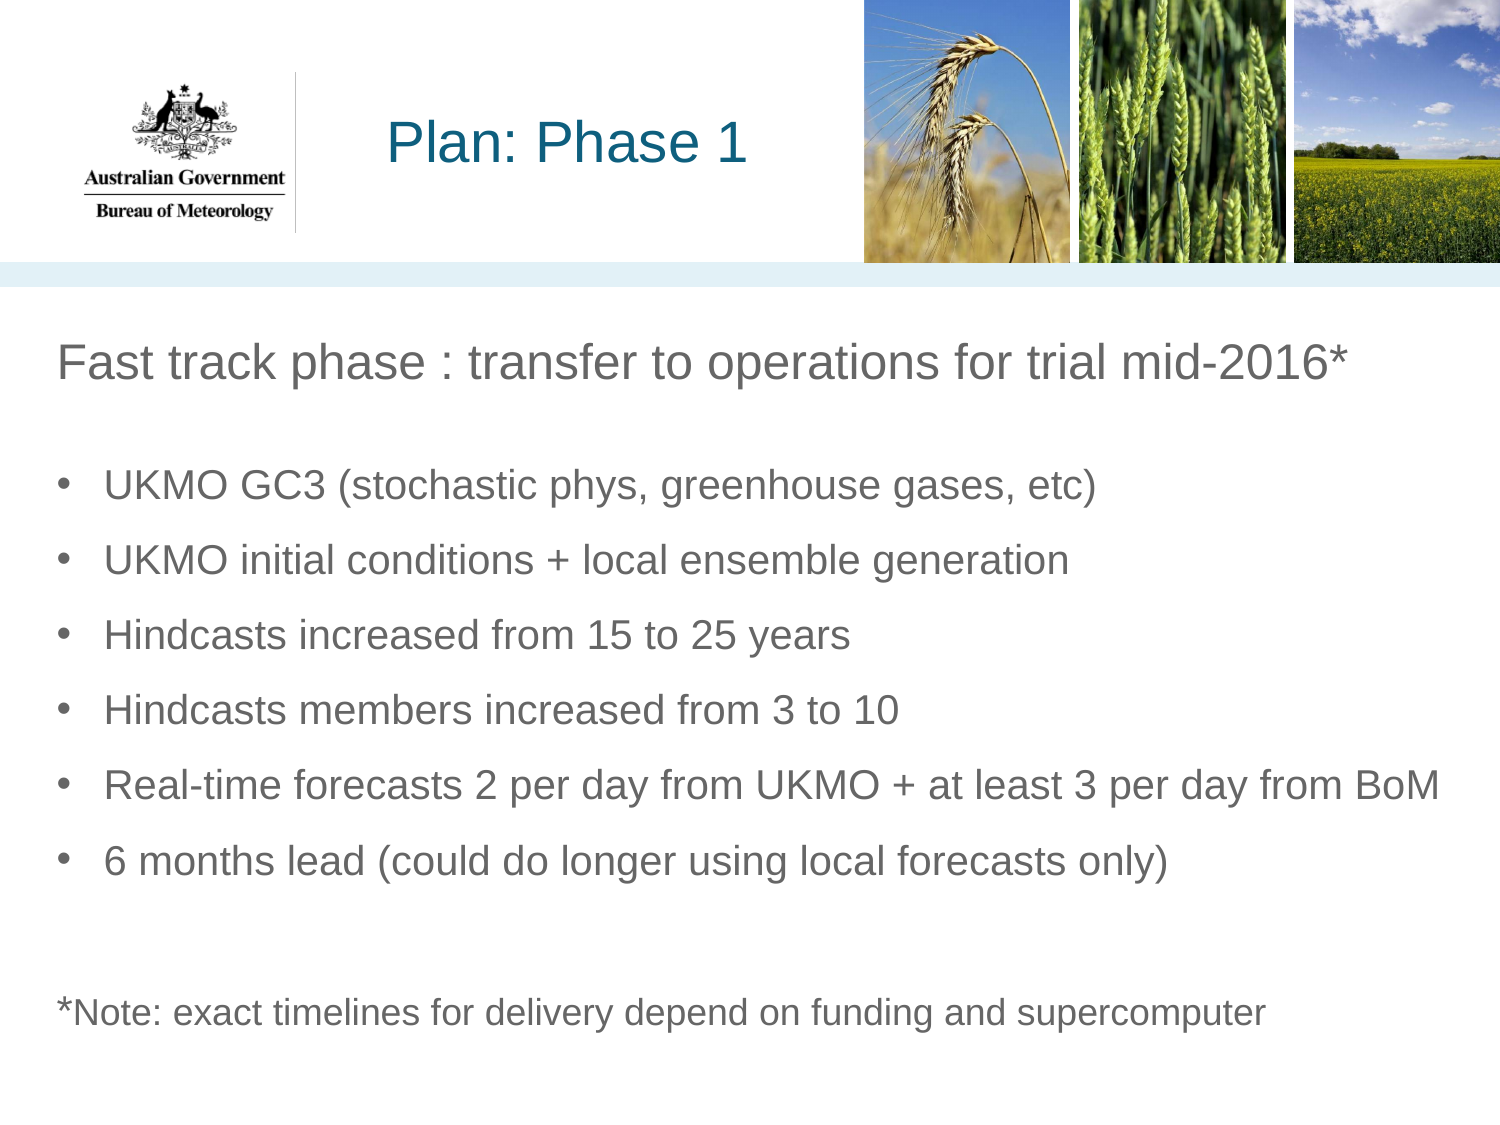

# Plan: Phase 1
Fast track phase : transfer to operations for trial mid-2016*

UKMO GC3 (stochastic phys, greenhouse gases, etc)
UKMO initial conditions + local ensemble generation
Hindcasts increased from 15 to 25 years
Hindcasts members increased from 3 to 10
Real-time forecasts 2 per day from UKMO + at least 3 per day from BoM
6 months lead (could do longer using local forecasts only)

*Note: exact timelines for delivery depend on funding and supercomputer